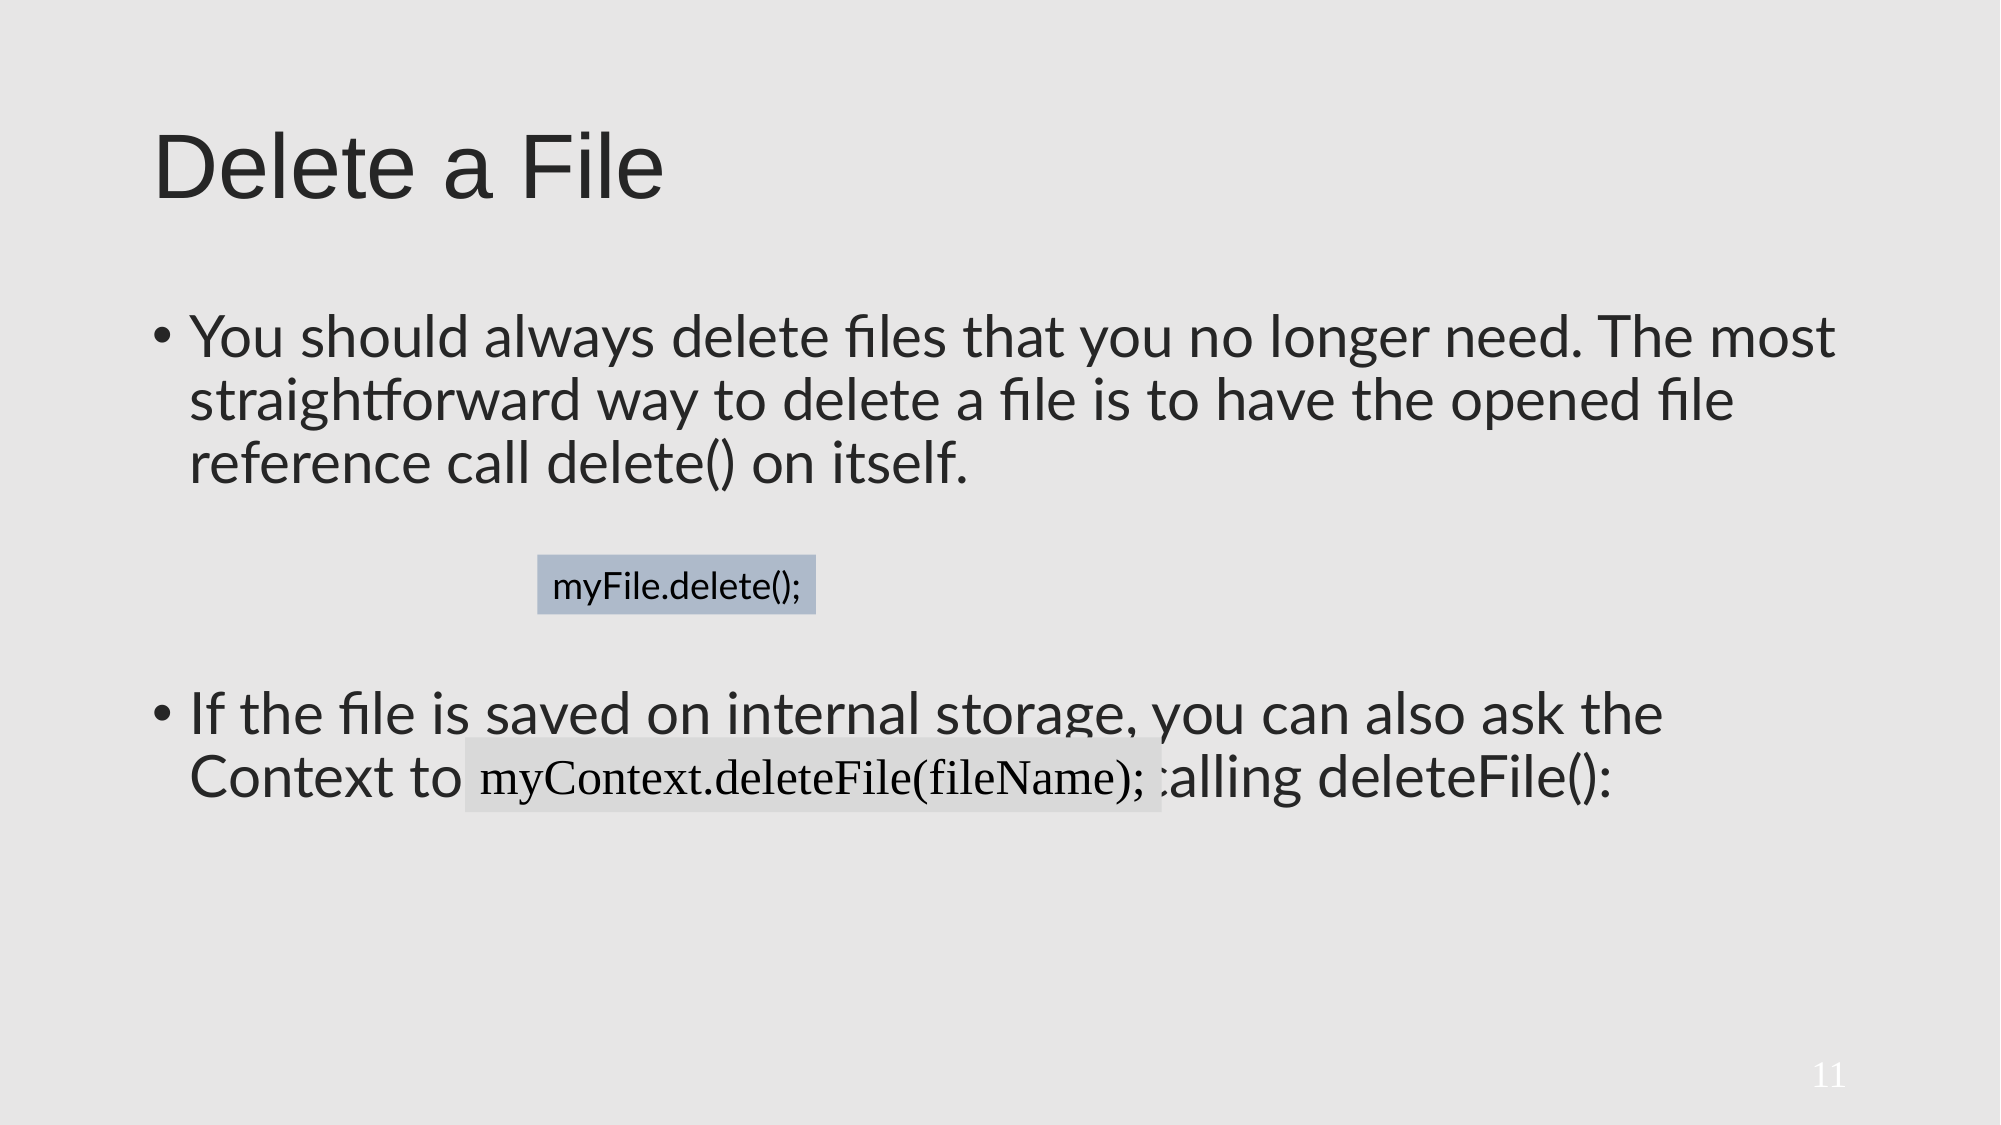

# Delete a File
You should always delete files that you no longer need. The most straightforward way to delete a file is to have the opened file reference call delete() on itself.

If the file is saved on internal storage, you can also ask the Context to locate and delete a file by calling deleteFile():

myFile.delete();
myContext.deleteFile(fileName);
11